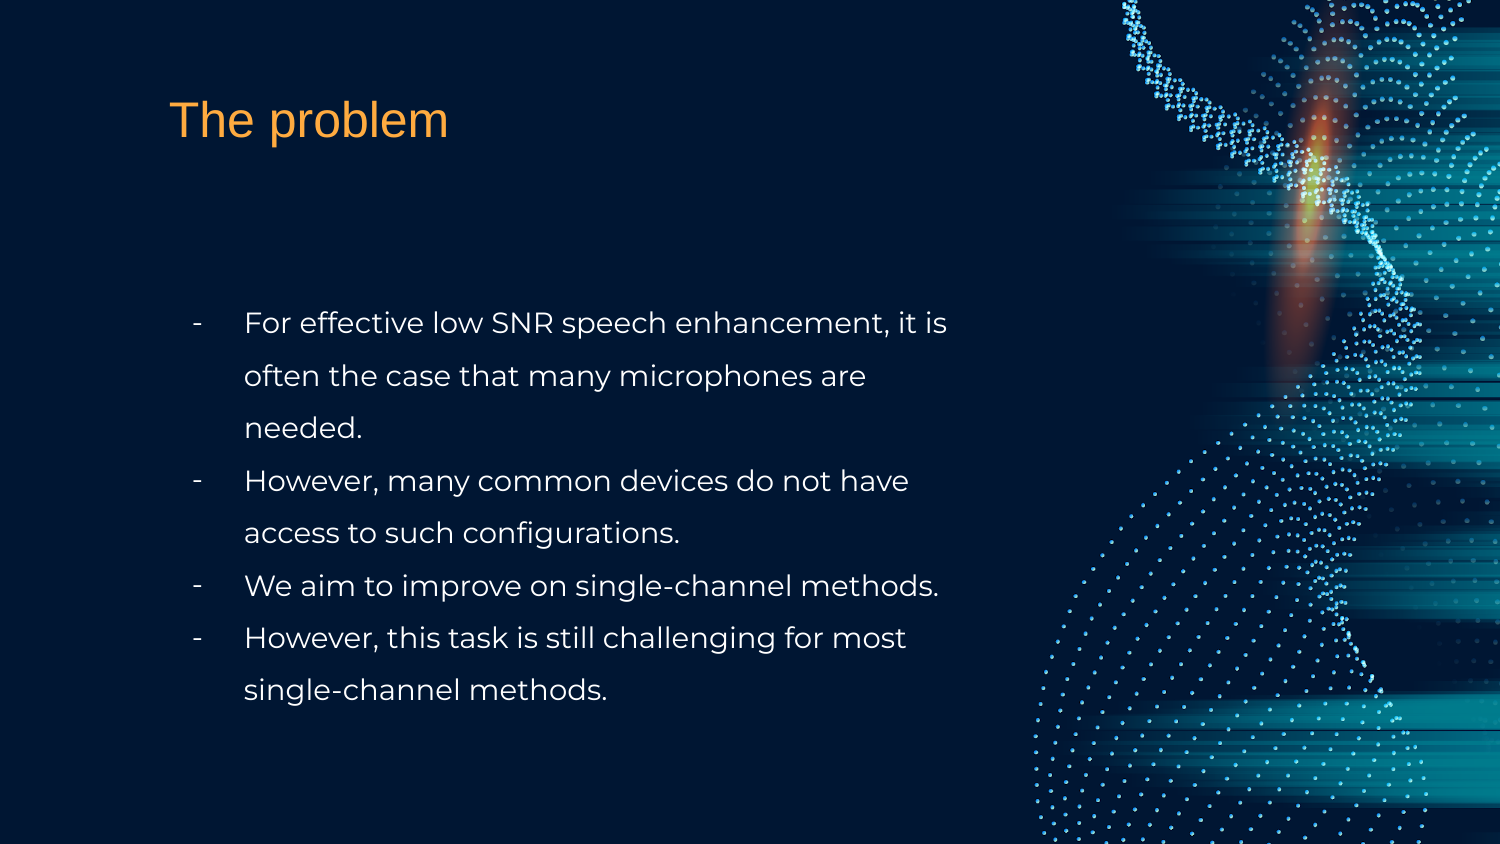

# The problem
For effective low SNR speech enhancement, it is often the case that many microphones are needed.
However, many common devices do not have access to such configurations.
We aim to improve on single-channel methods.
However, this task is still challenging for most single-channel methods.